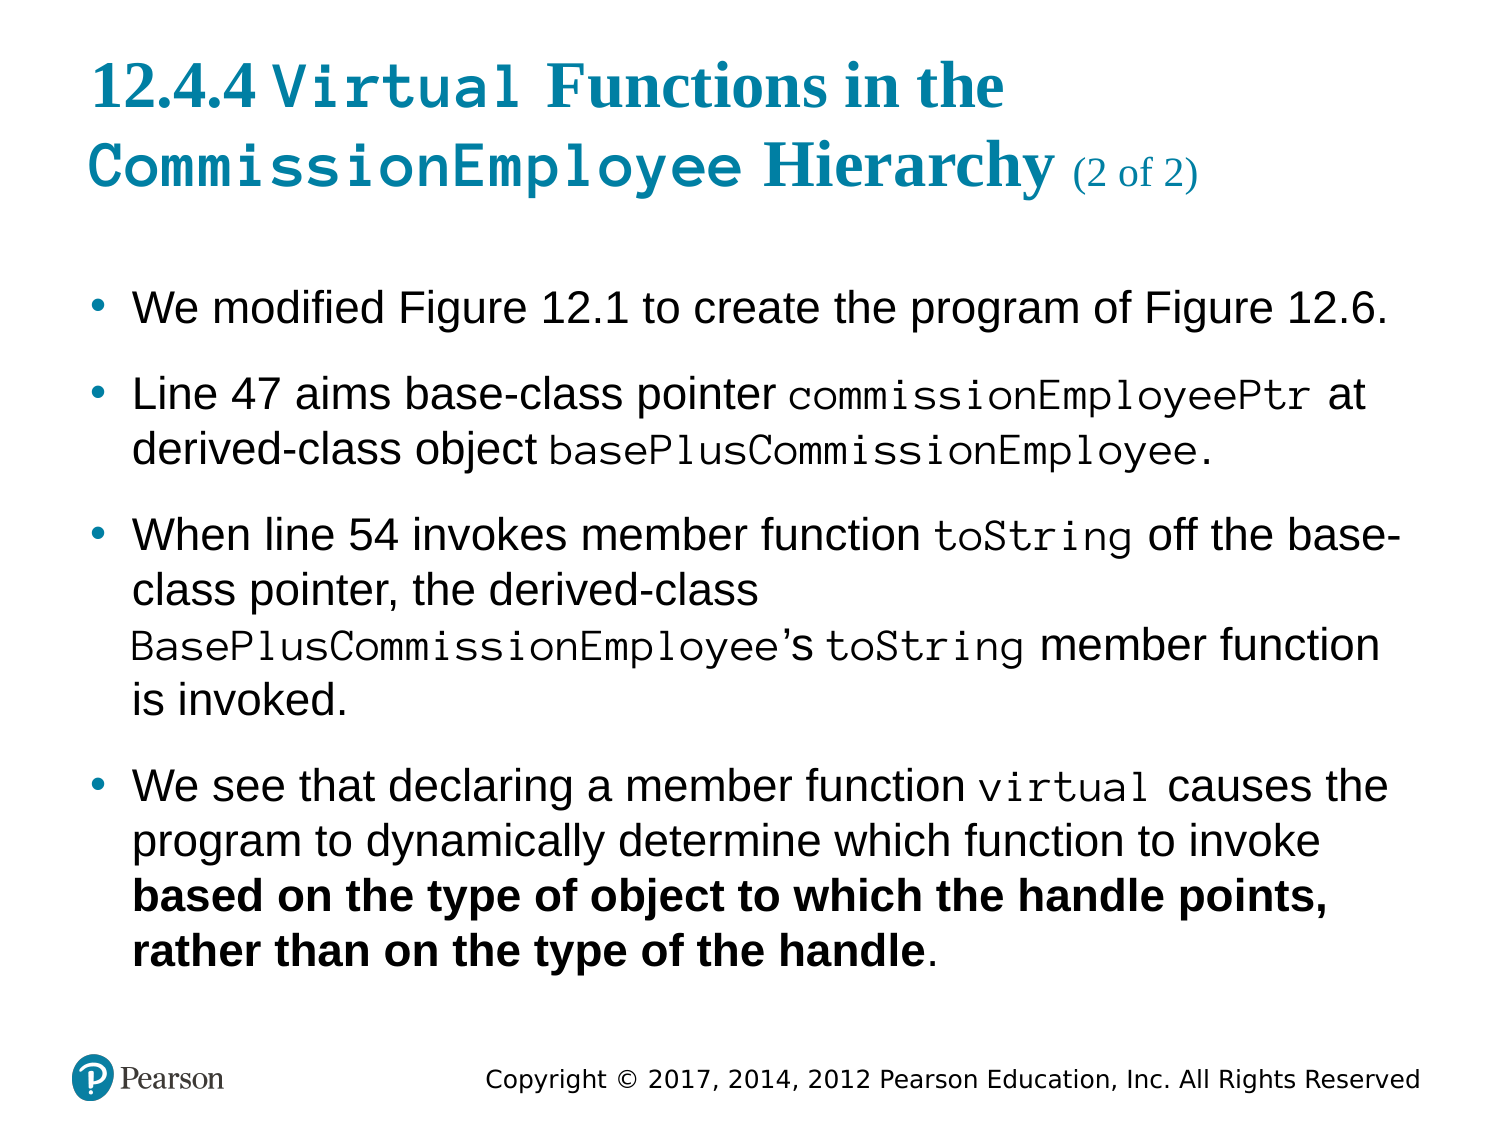

# 12.4.4 Virtual Functions in the CommissionEmployee Hierarchy (2 of 2)
We modified Figure 12.1 to create the program of Figure 12.6.
Line 47 aims base-class pointer commissionEmployeePtr at derived-class object basePlusCommissionEmployee.
When line 54 invokes member function toString off the base-class pointer, the derived-class BasePlusCommissionEmployee’s toString member function is invoked.
We see that declaring a member function virtual causes the program to dynamically determine which function to invoke based on the type of object to which the handle points, rather than on the type of the handle.